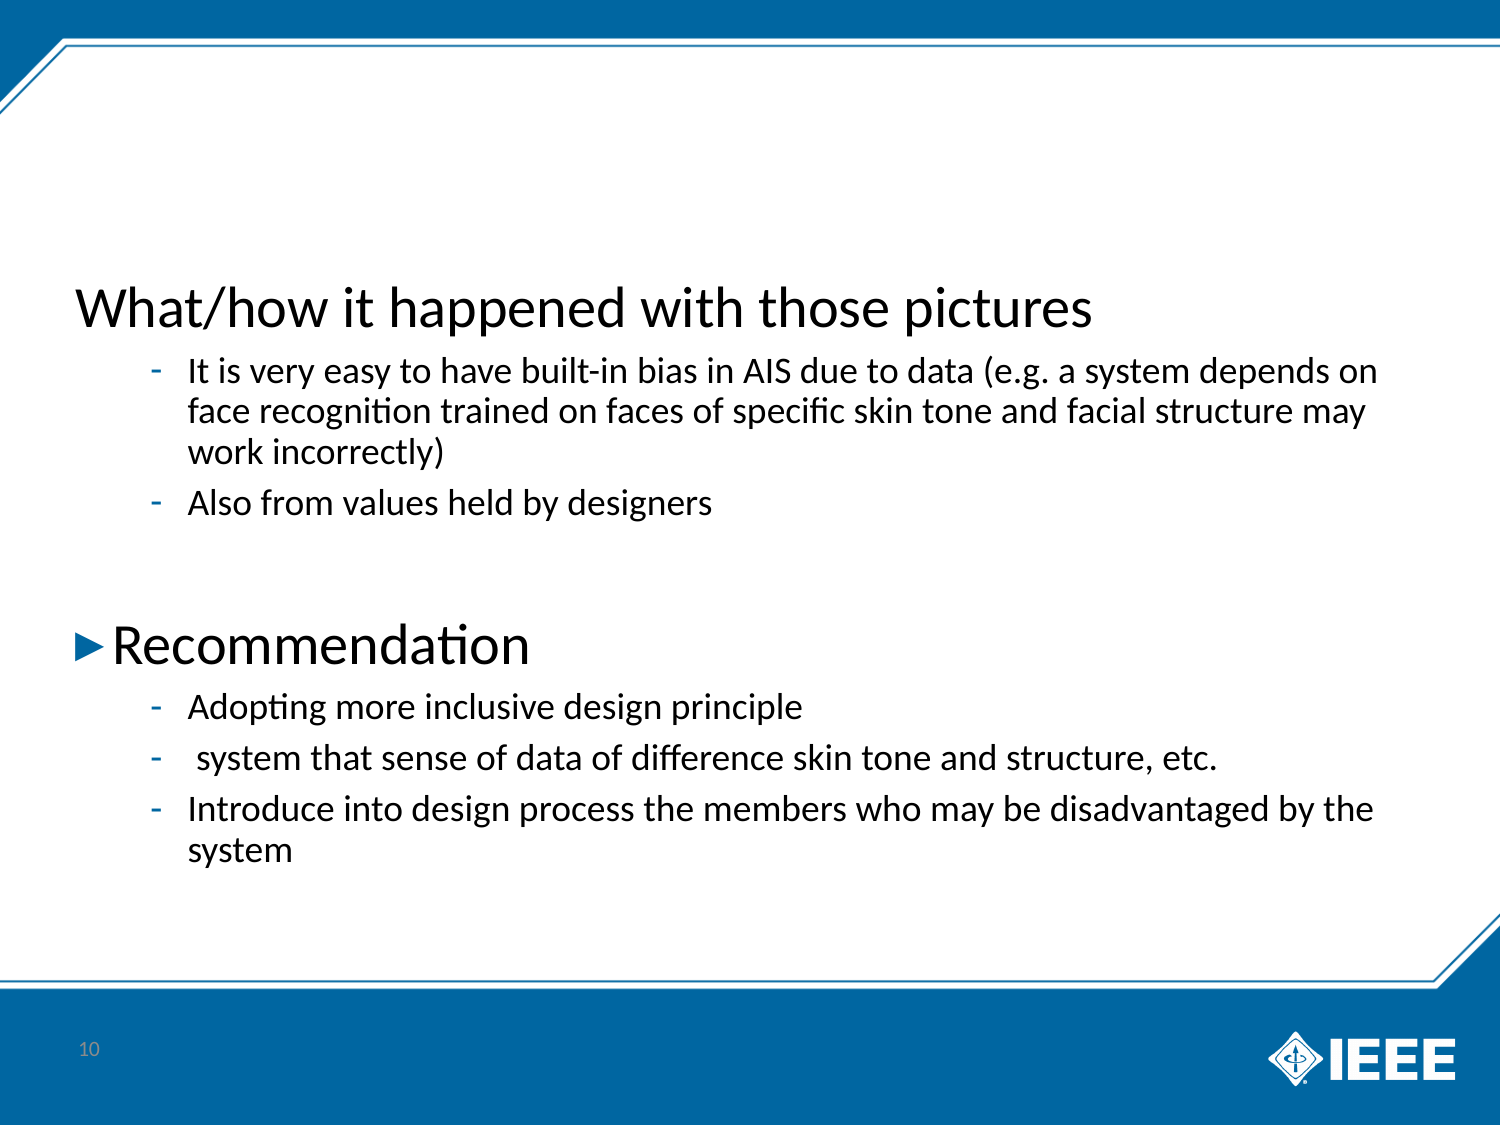

#
What/how it happened with those pictures
It is very easy to have built-in bias in AIS due to data (e.g. a system depends on face recognition trained on faces of specific skin tone and facial structure may work incorrectly)
Also from values held by designers

Recommendation
Adopting more inclusive design principle
 system that sense of data of difference skin tone and structure, etc.
Introduce into design process the members who may be disadvantaged by the system

10